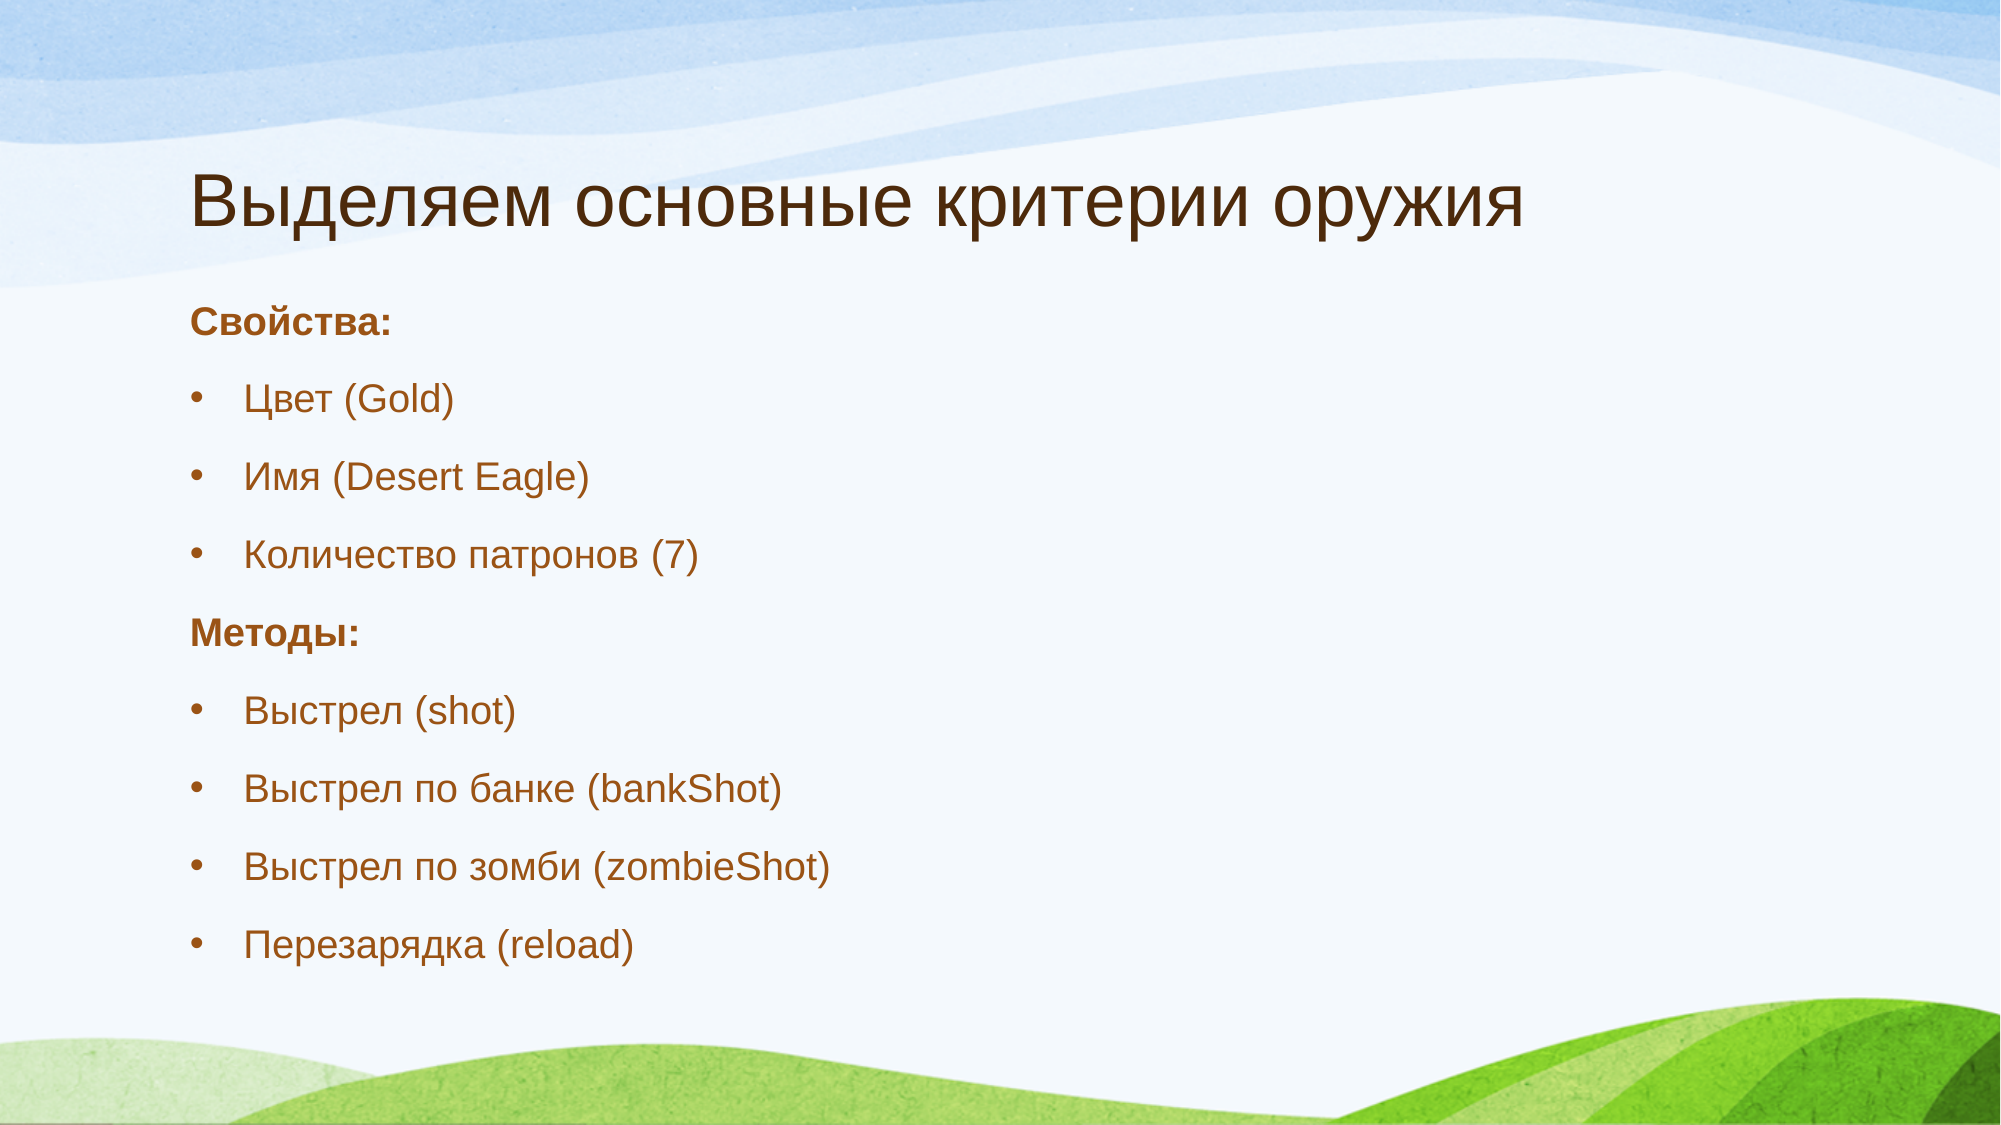

# Выделяем основные критерии оружия
Свойства:
Цвет (Gold)
Имя (Desert Eagle)
Количество патронов (7)
Методы:
Выстрел (shot)
Выстрел по банке (bankShot)
Выстрел по зомби (zombieShot)
Перезарядка (reload)